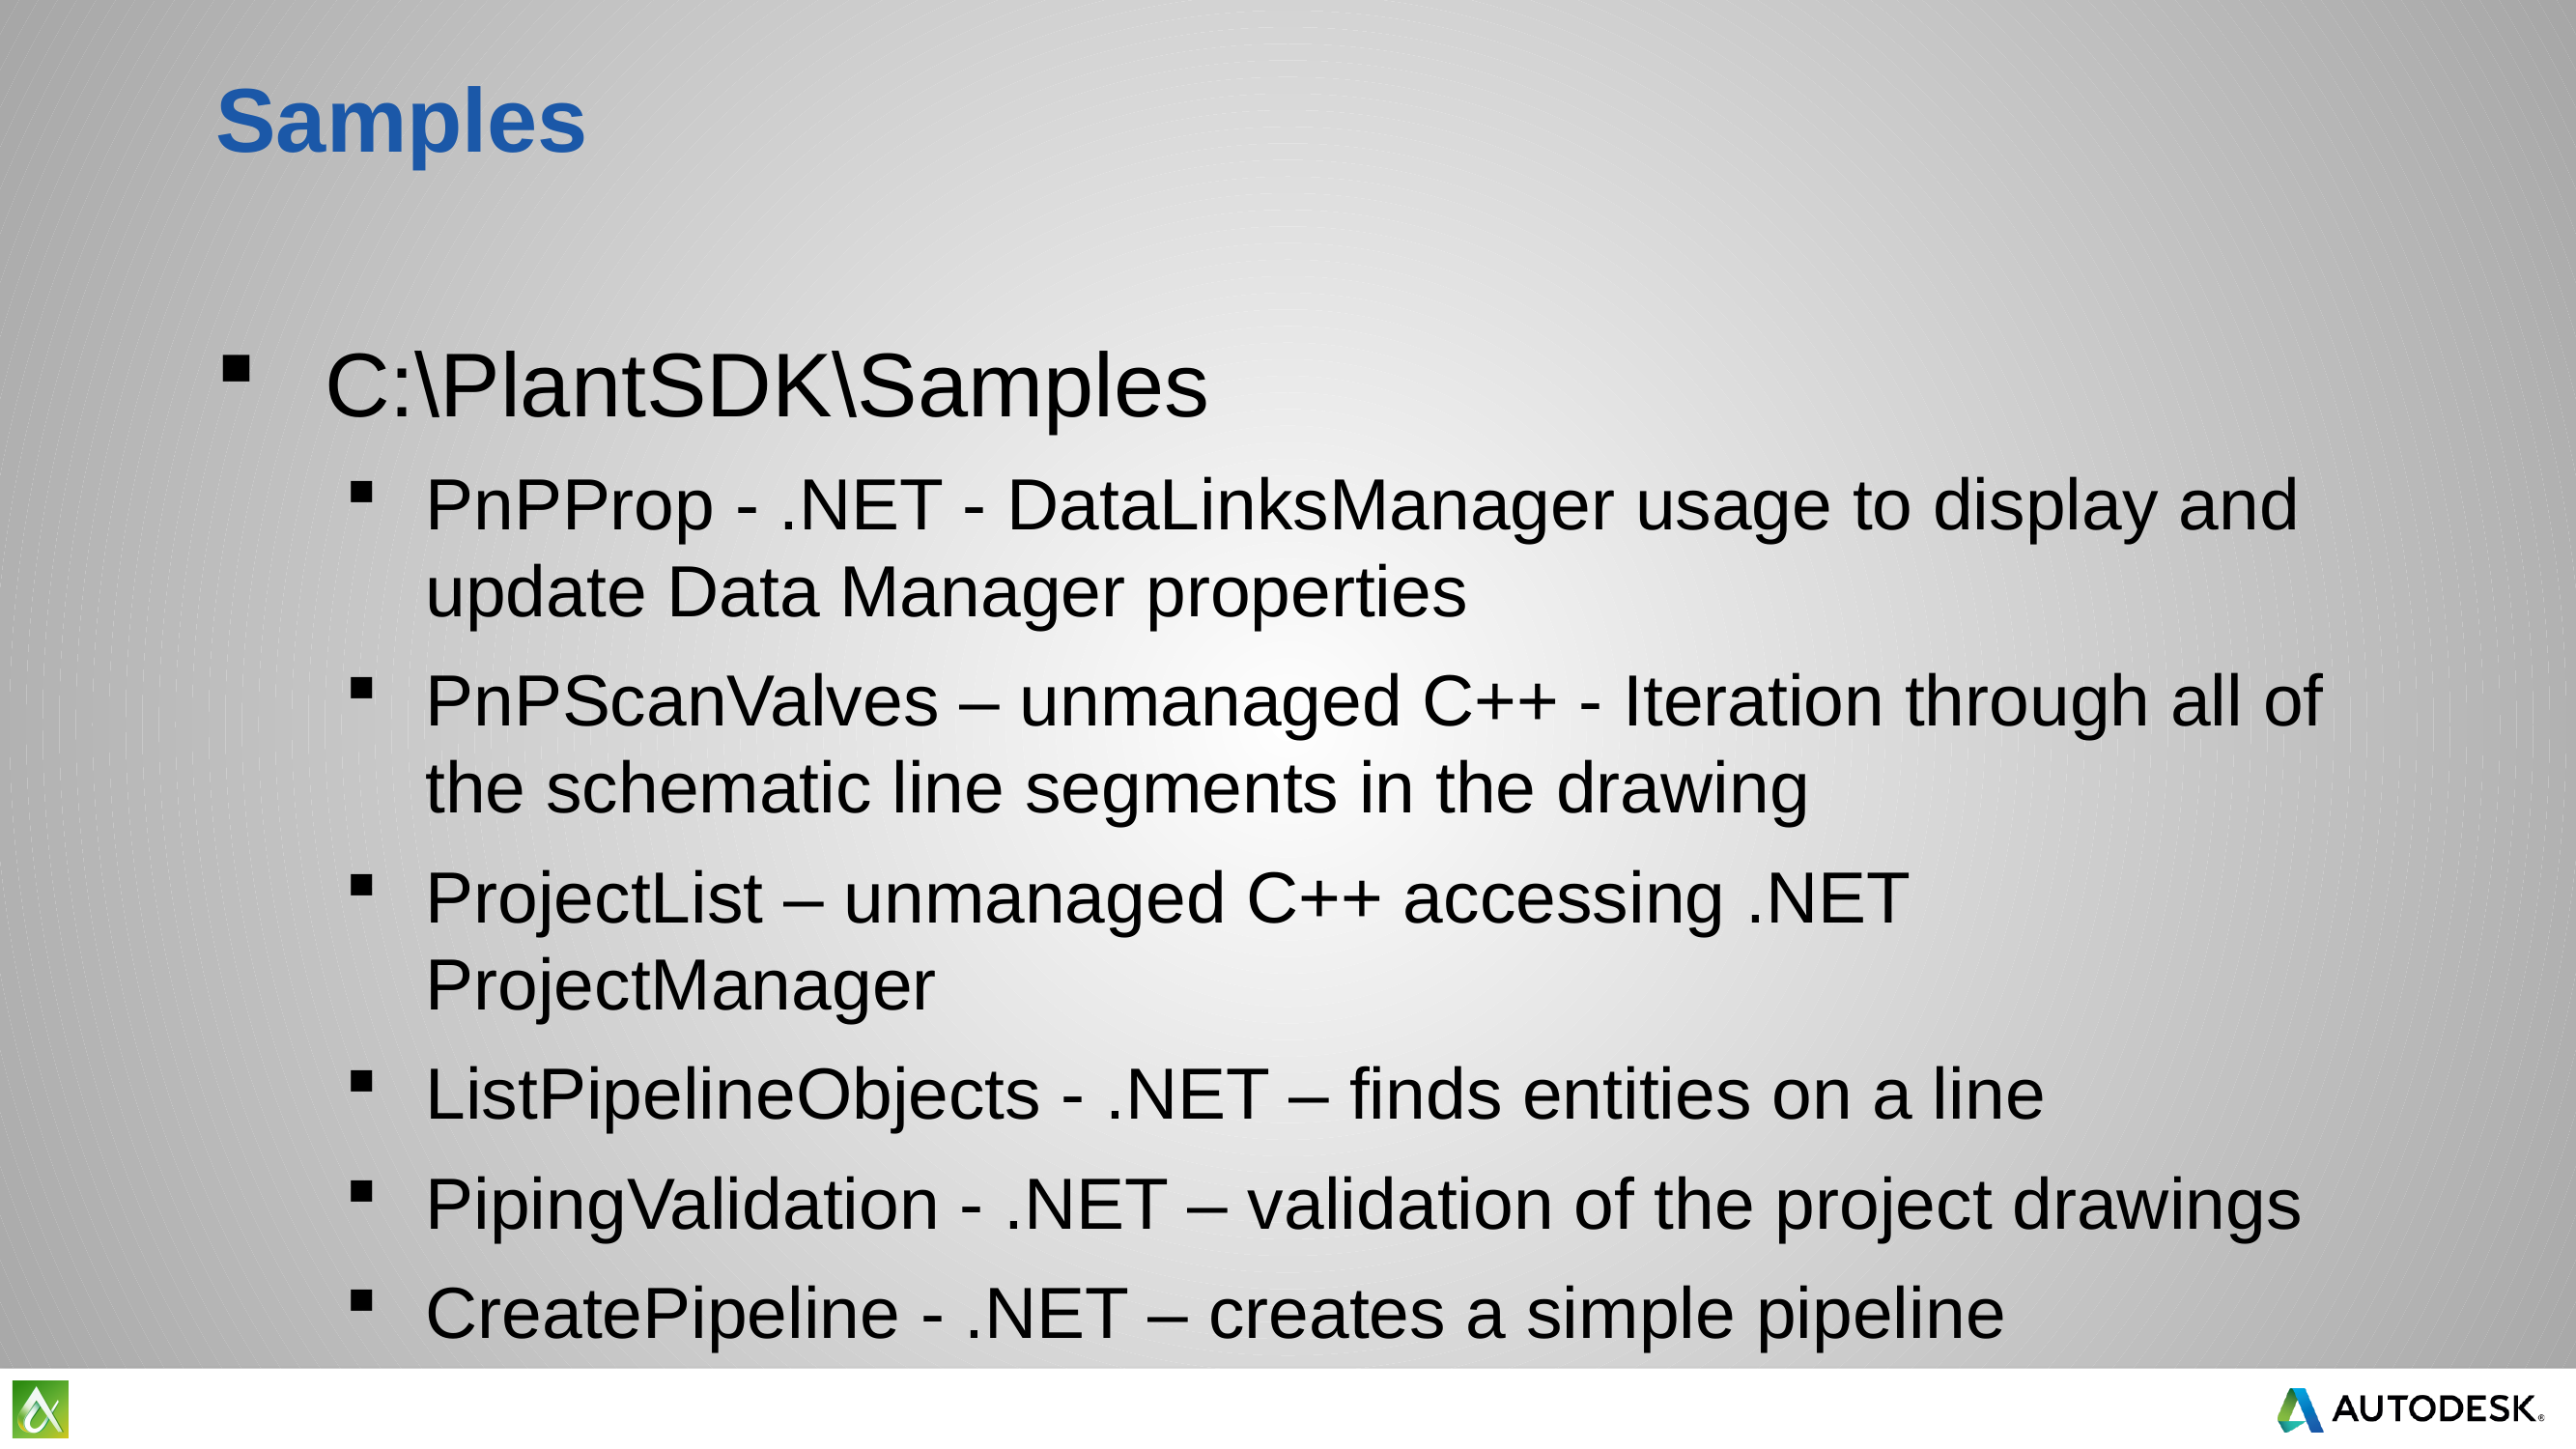

# Samples
C:\PlantSDK\Samples
PnPProp - .NET - DataLinksManager usage to display and update Data Manager properties
PnPScanValves – unmanaged C++ - Iteration through all of the schematic line segments in the drawing
ProjectList – unmanaged C++ accessing .NET ProjectManager
ListPipelineObjects - .NET – finds entities on a line
PipingValidation - .NET – validation of the project drawings
CreatePipeline - .NET – creates a simple pipeline

Knowledgebase on the ADN website